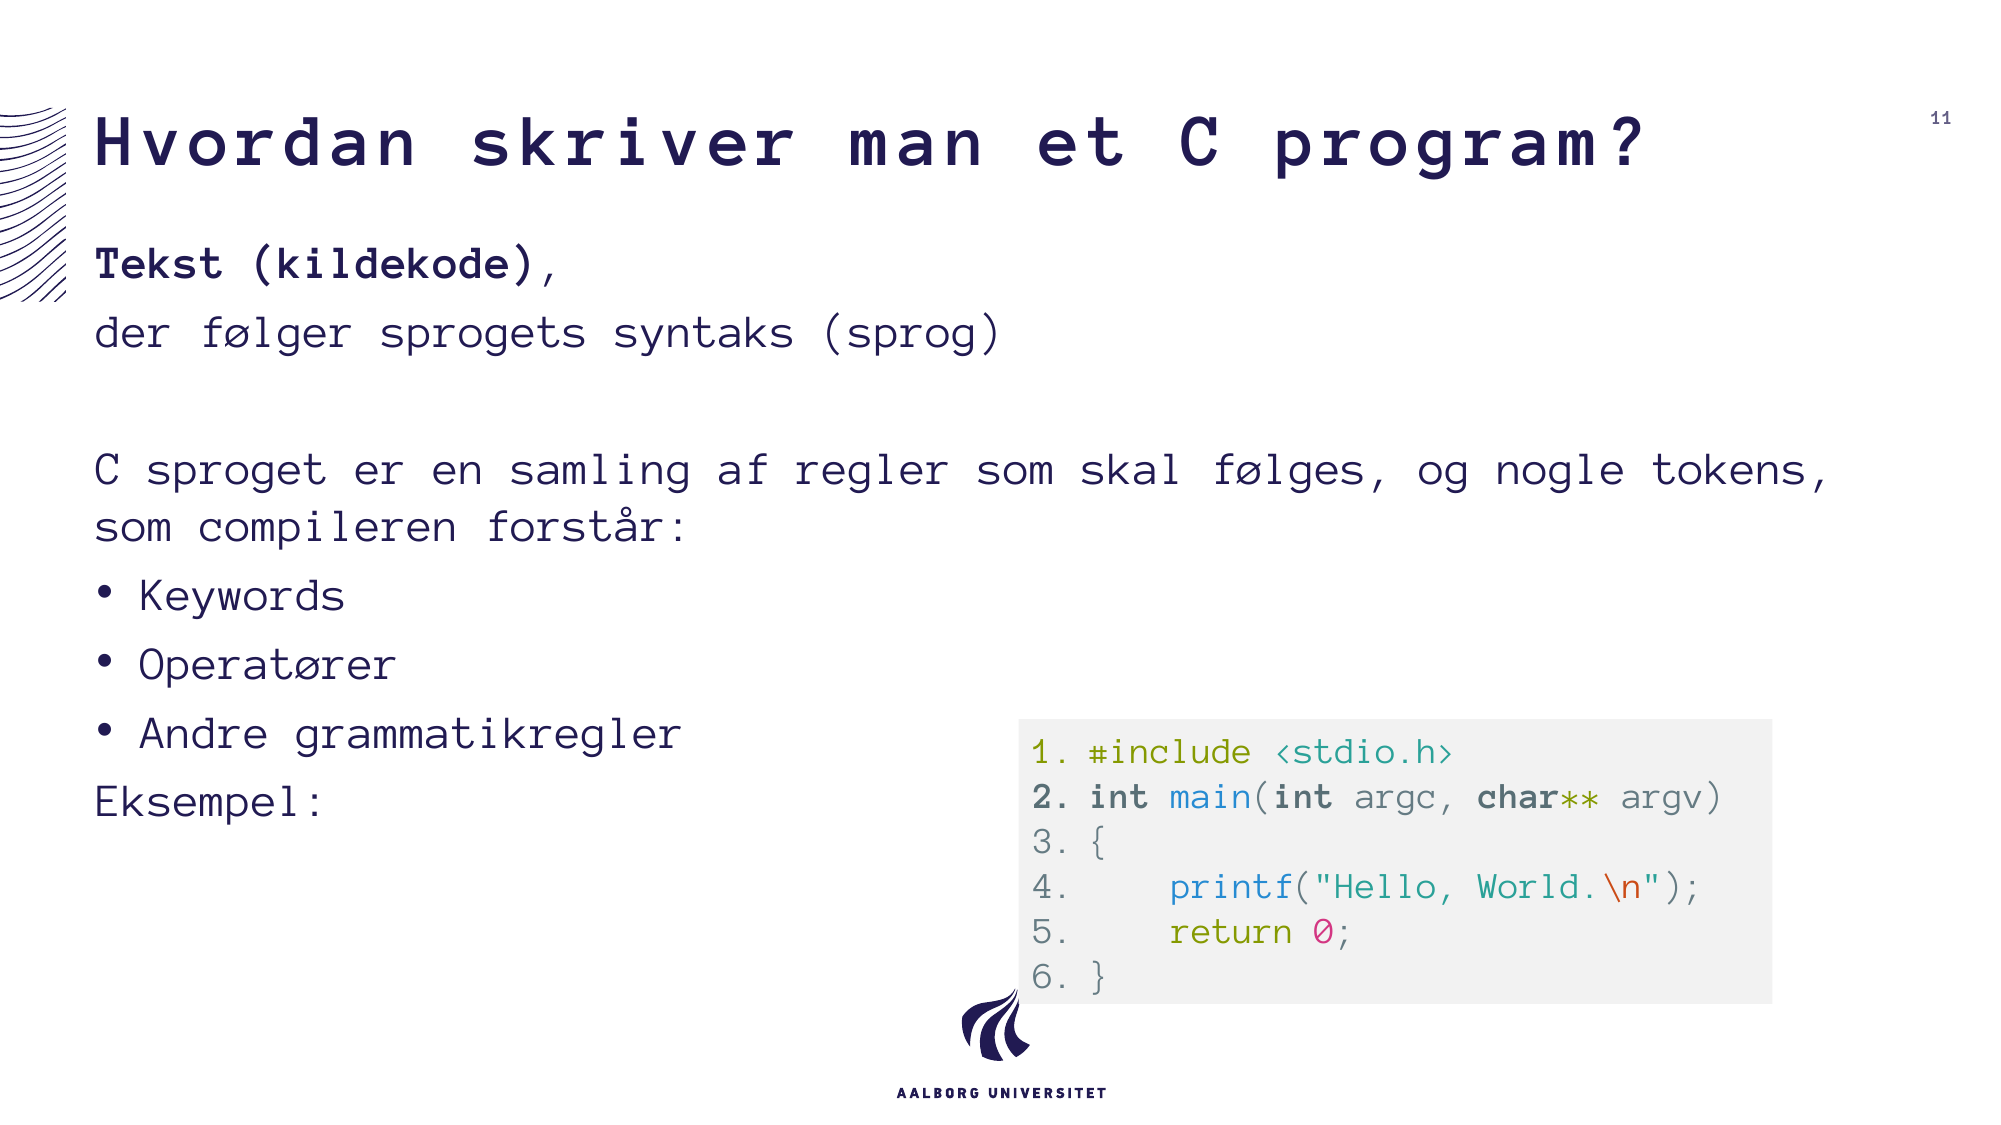

# Hvordan skriver man et C program?
11
Tekst (kildekode),
der følger sprogets syntaks (sprog)

C sproget er en samling af regler som skal følges, og nogle tokens, som compileren forstår:
Keywords
Operatører
Andre grammatikregler
Eksempel:

#include <stdio.h>
int main(int argc, char** argv)
{
    printf("Hello, World.\n");
    return 0;
}